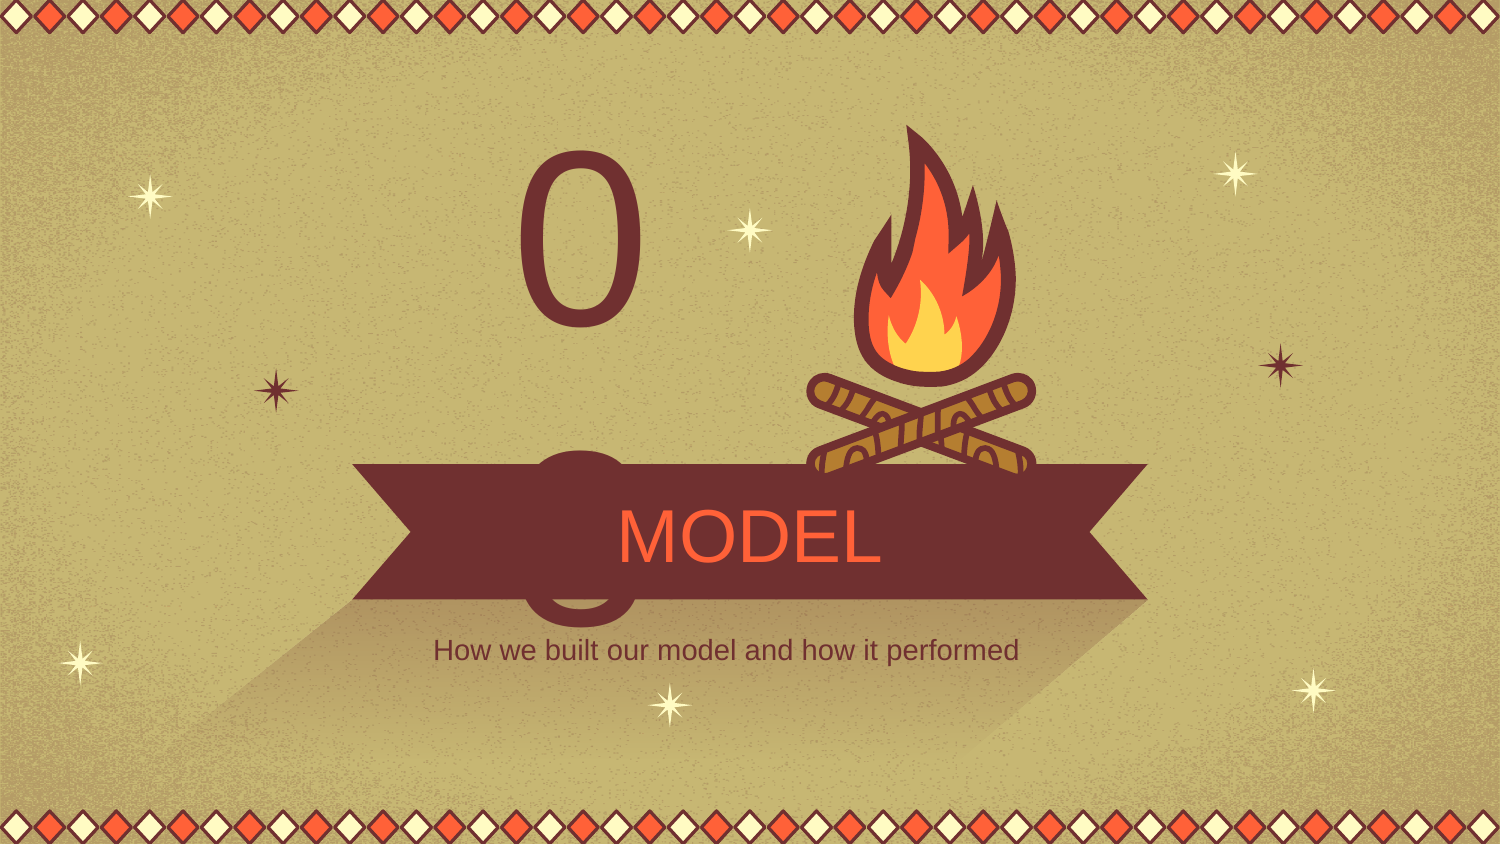

03

# MODEL
How we built our model and how it performed